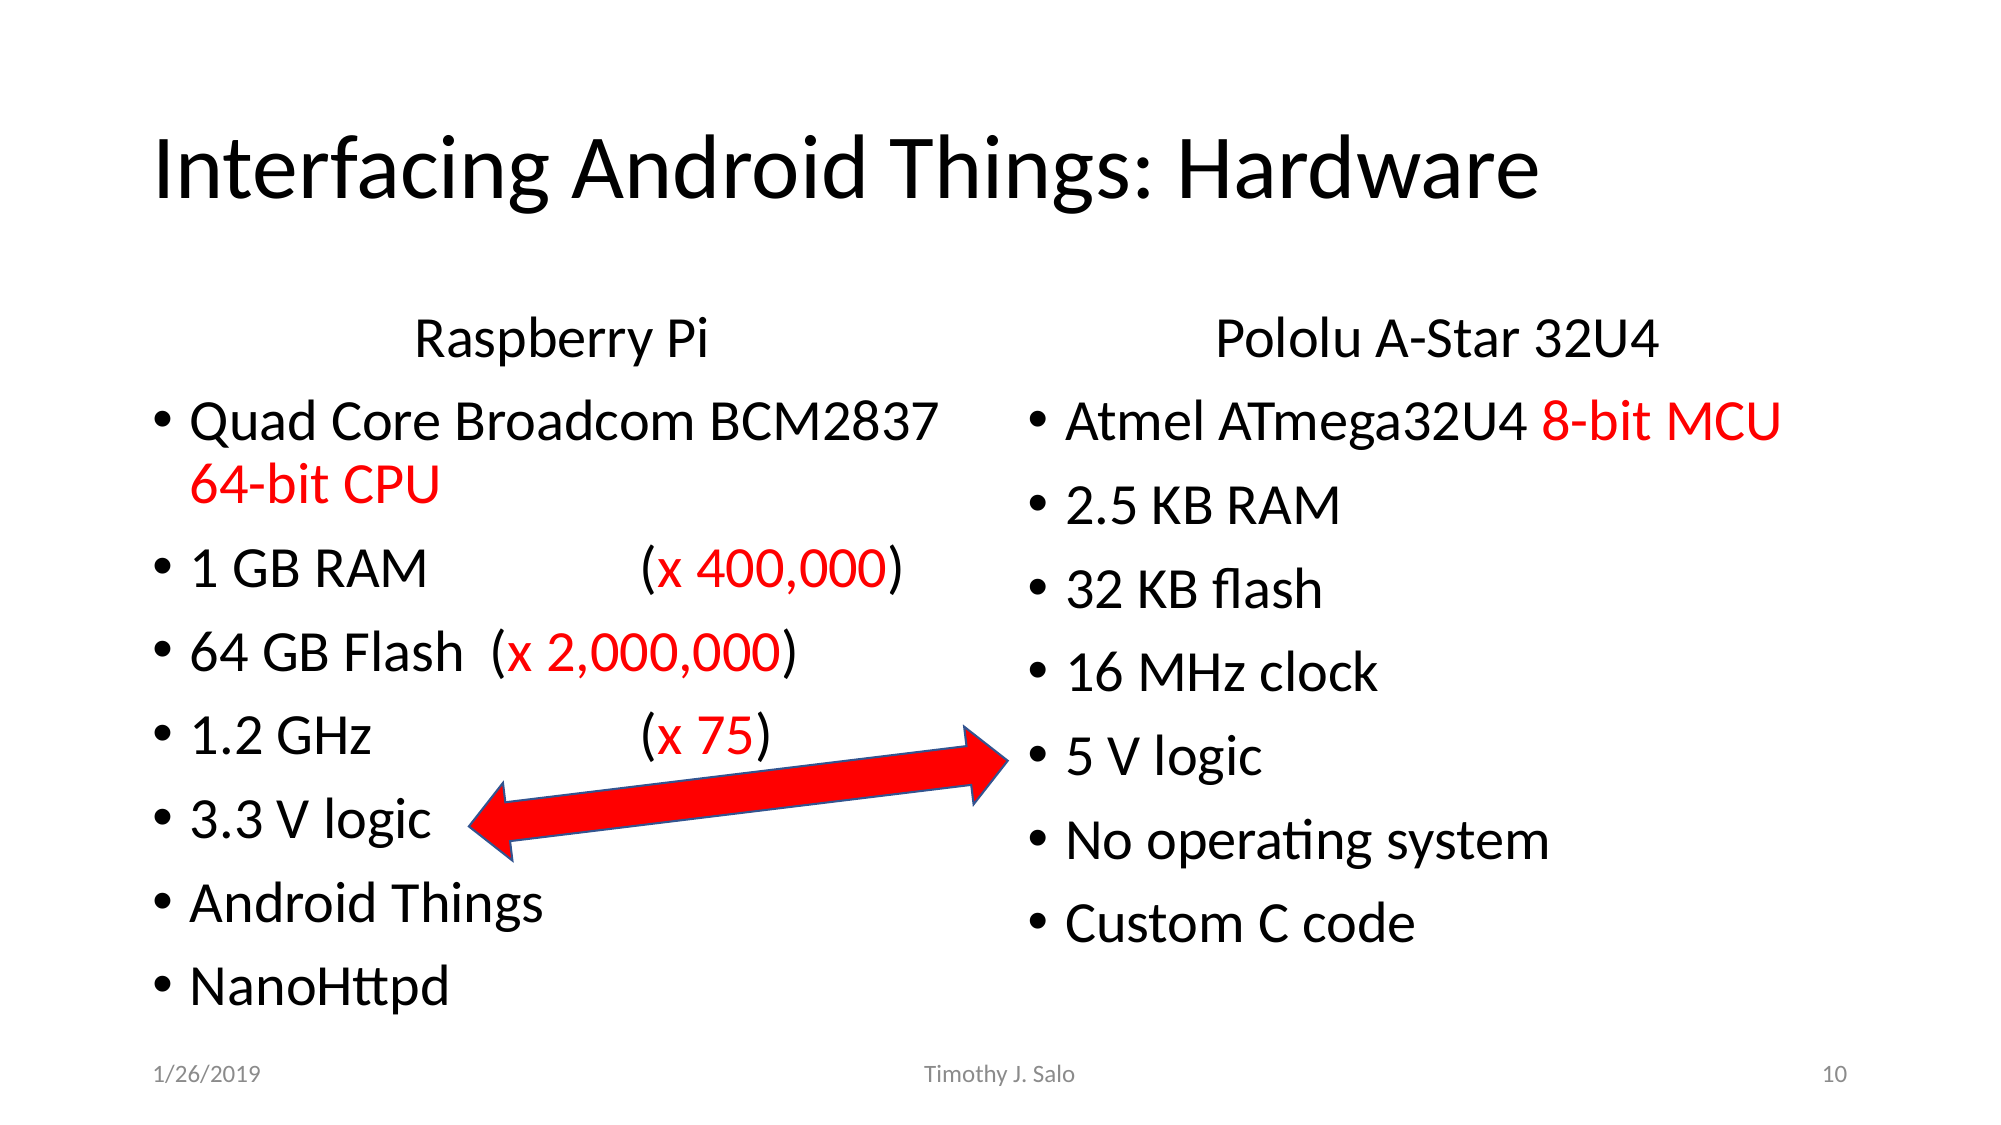

# Interfacing Android Things: Hardware
Raspberry Pi
Quad Core Broadcom BCM2837 64-bit CPU
1 GB RAM 		(x 400,000)
64 GB Flash 	(x 2,000,000)
1.2 GHz		(x 75)
3.3 V logic
Android Things
NanoHttpd
Pololu A-Star 32U4
Atmel ATmega32U4 8-bit MCU
2.5 KB RAM
32 KB flash
16 MHz clock
5 V logic
No operating system
Custom C code

1/26/2019
Timothy J. Salo
10